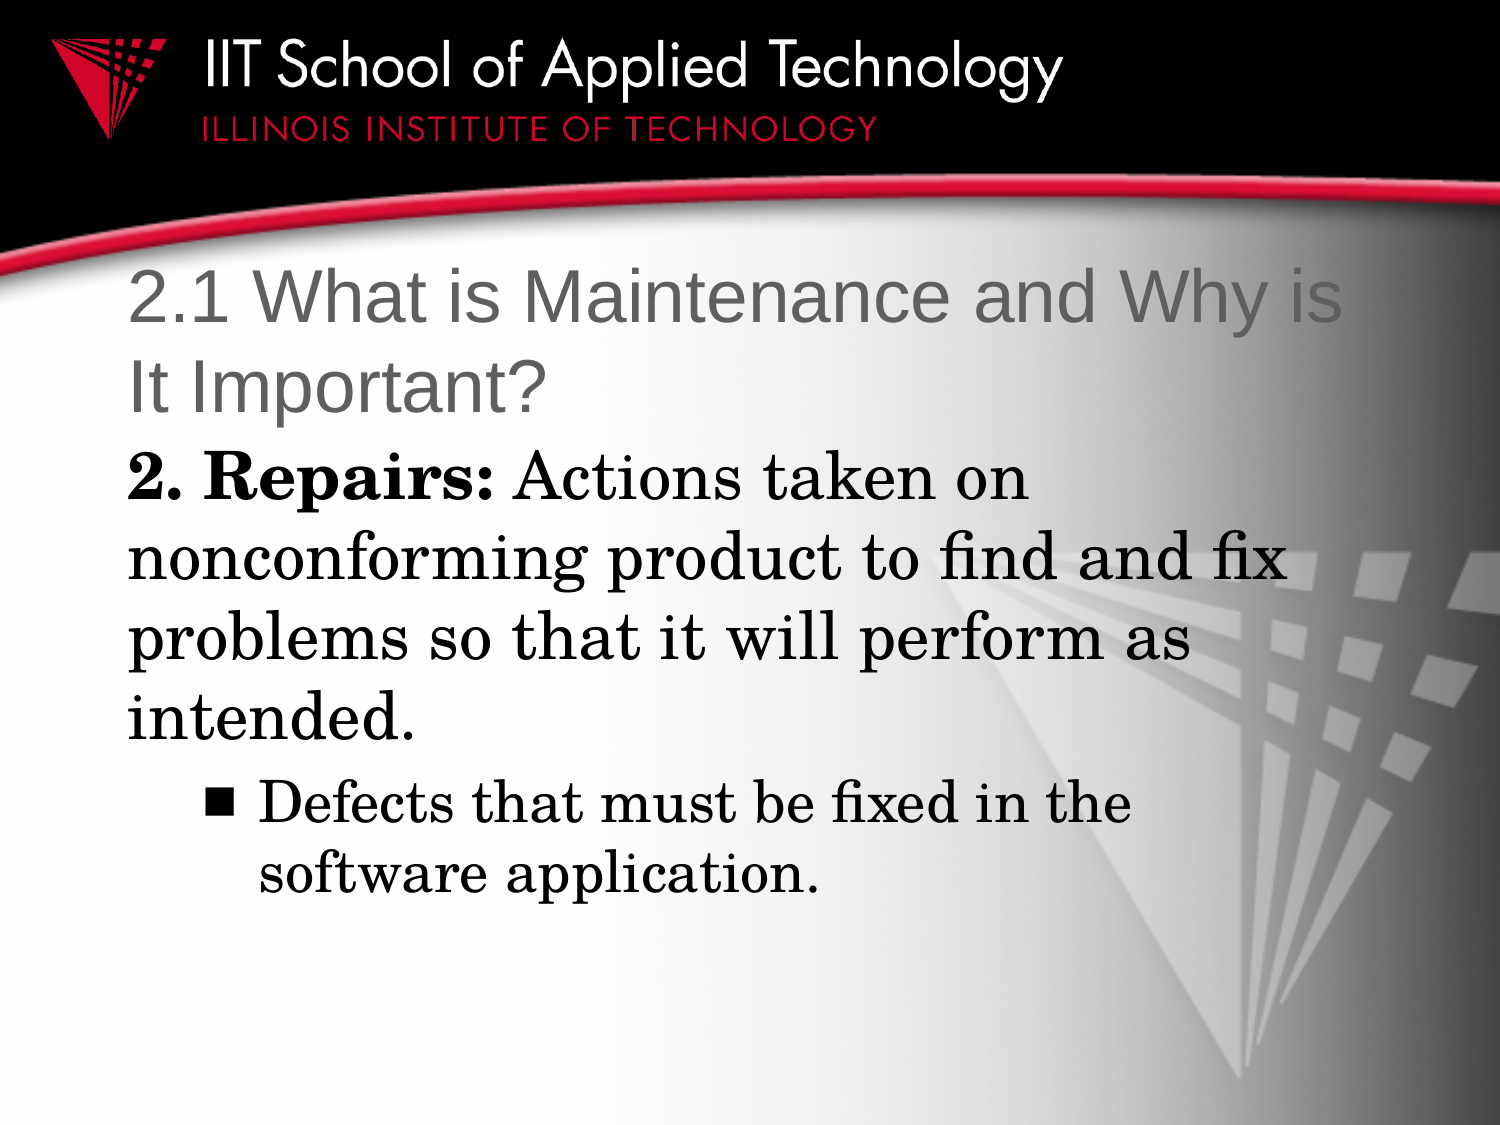

# 2.1 What is Maintenance and Why is It Important?
2. Repairs: Actions taken on nonconforming product to find and fix problems so that it will perform as intended.
Defects that must be fixed in the software application.